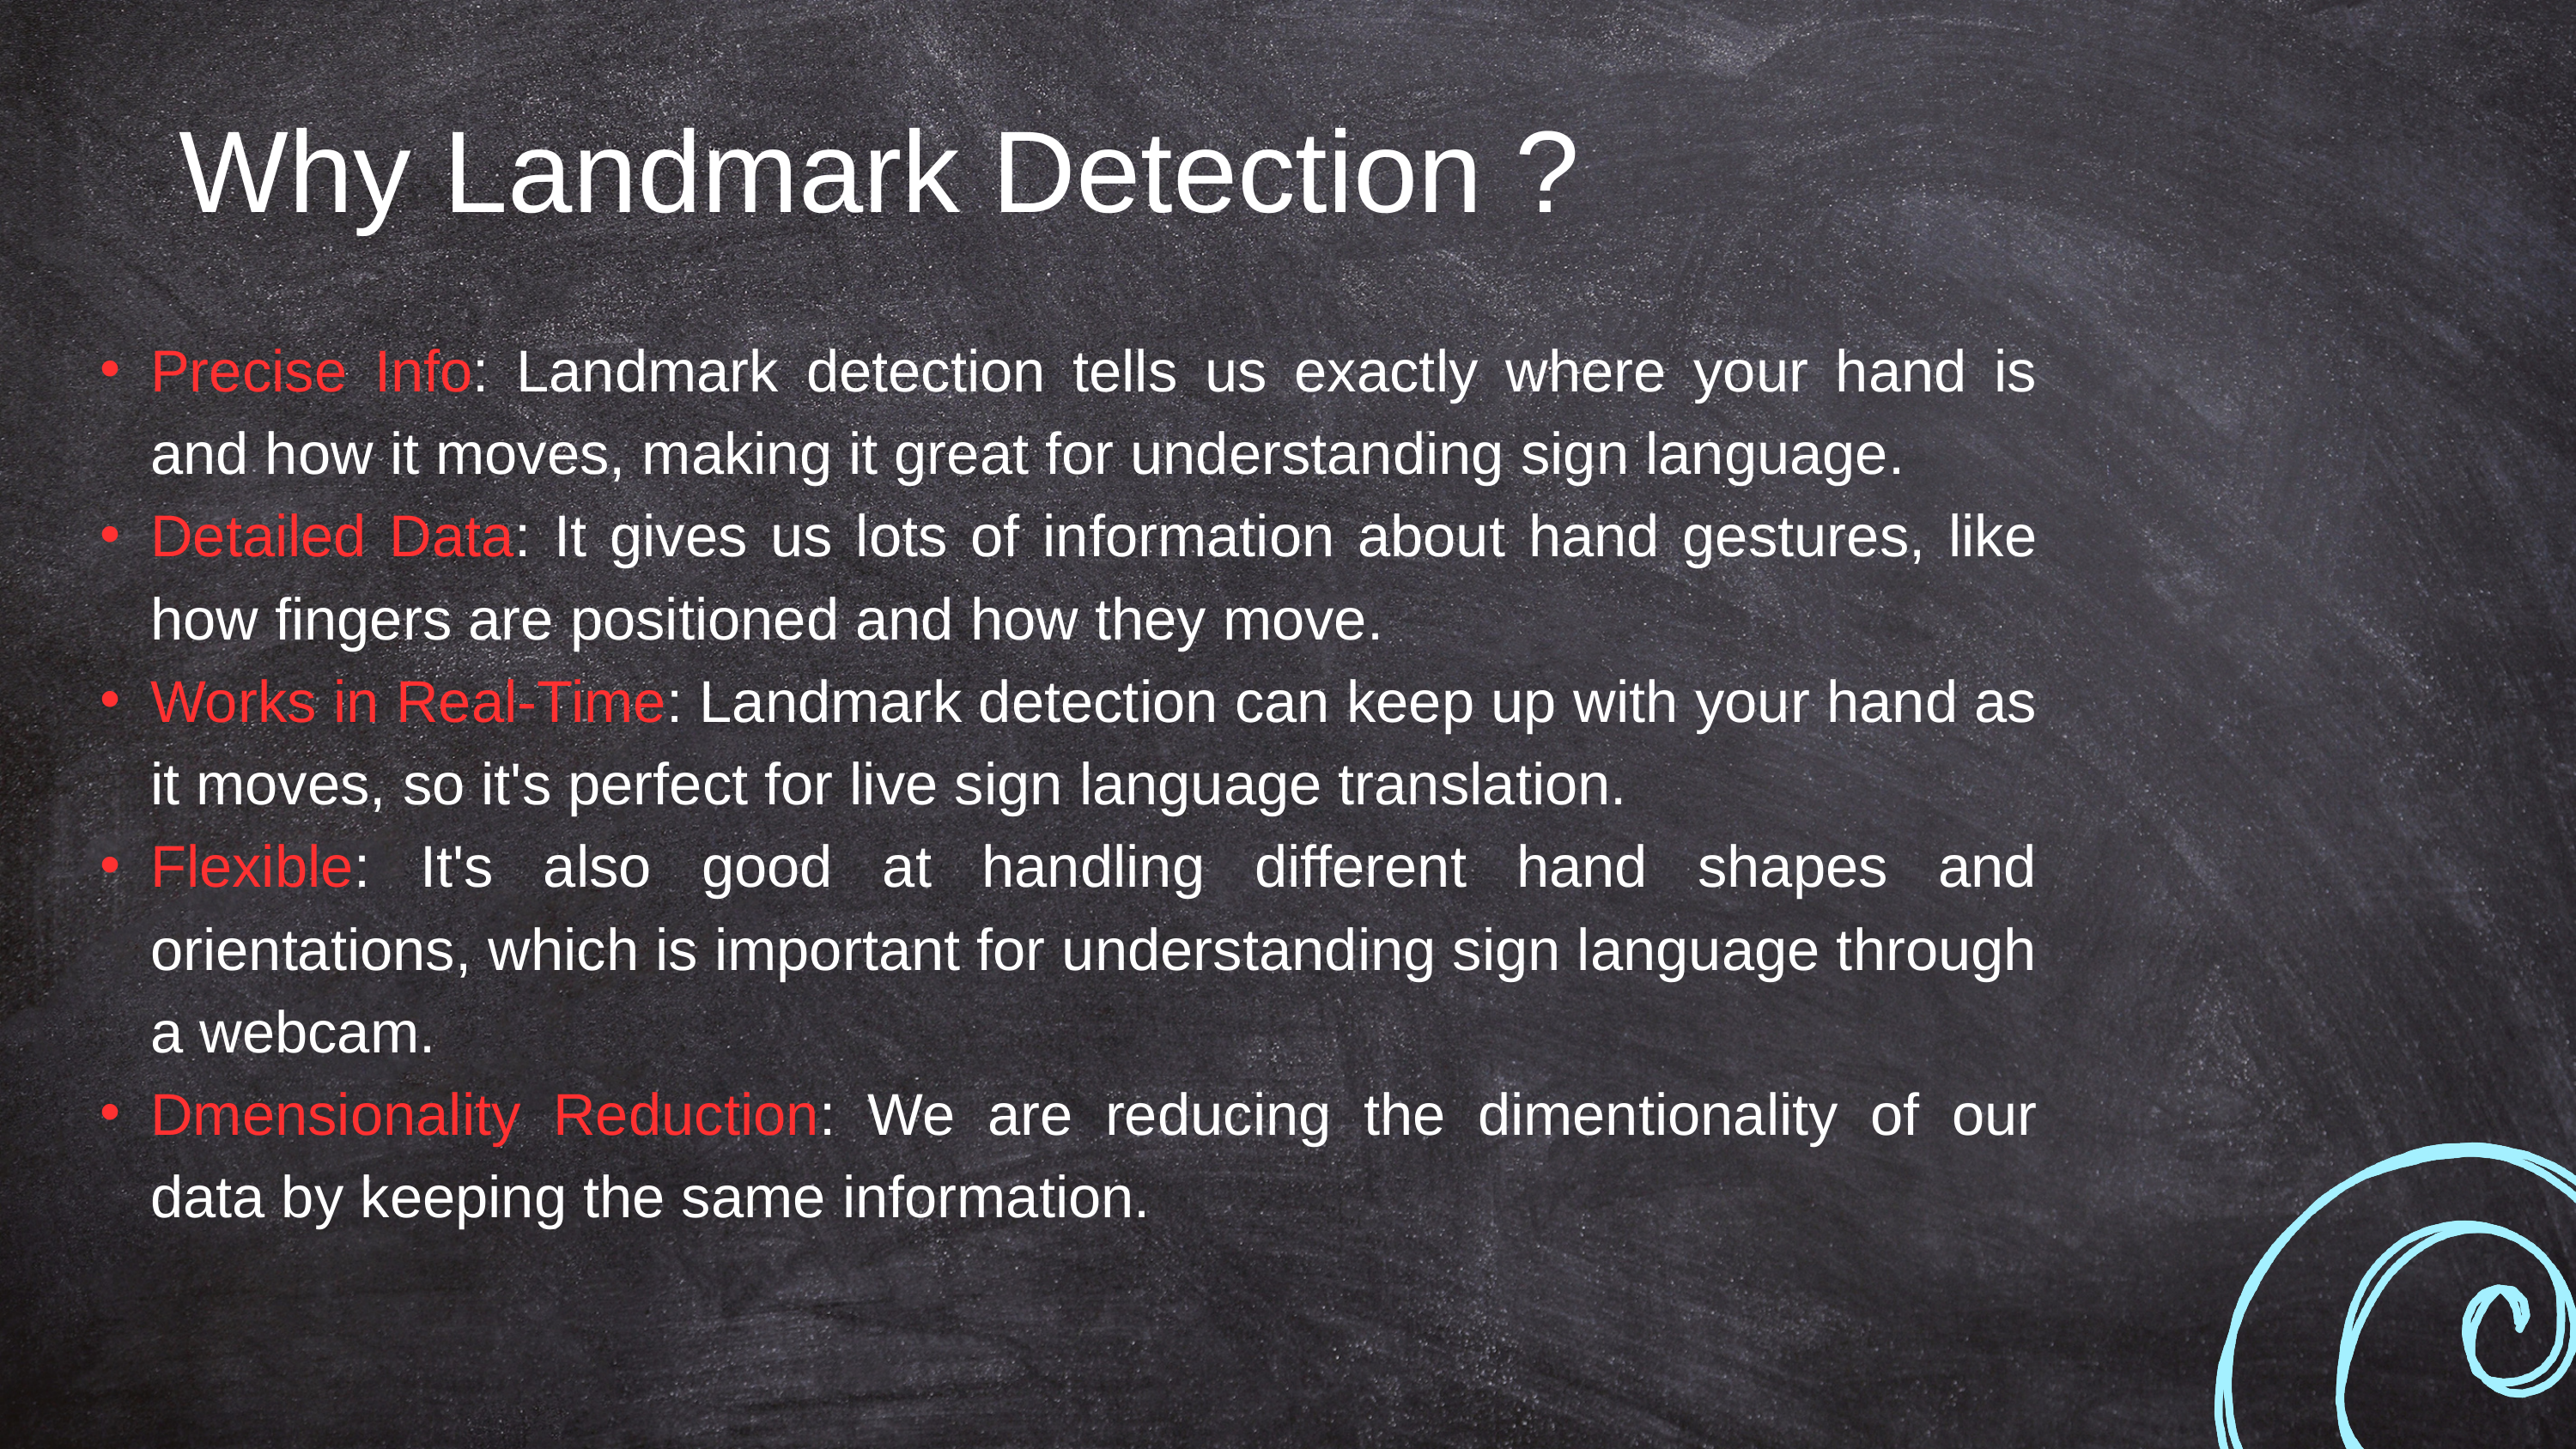

Why Landmark Detection ?
Precise Info: Landmark detection tells us exactly where your hand is and how it moves, making it great for understanding sign language.
Detailed Data: It gives us lots of information about hand gestures, like how fingers are positioned and how they move.
Works in Real-Time: Landmark detection can keep up with your hand as it moves, so it's perfect for live sign language translation.
Flexible: It's also good at handling different hand shapes and orientations, which is important for understanding sign language through a webcam.
Dmensionality Reduction: We are reducing the dimentionality of our data by keeping the same information.